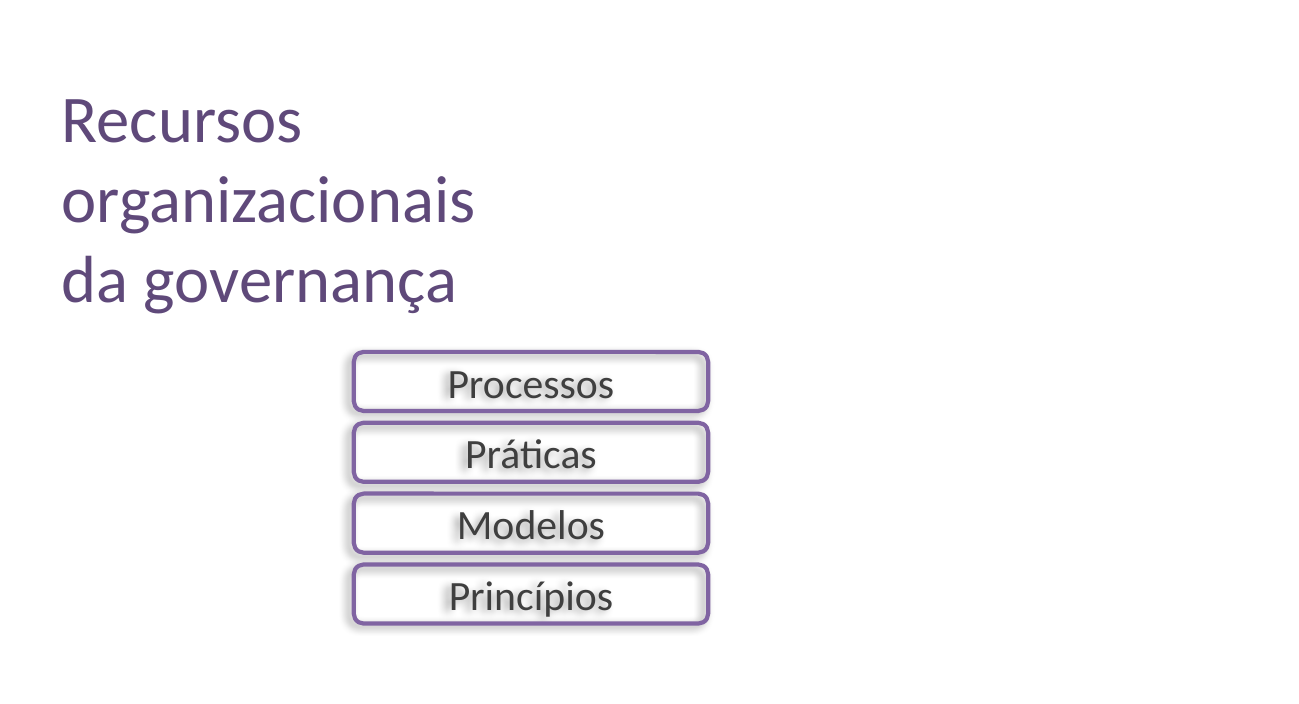

Recursos organizacionais da governança
Processos
Práticas
Modelos
Princípios